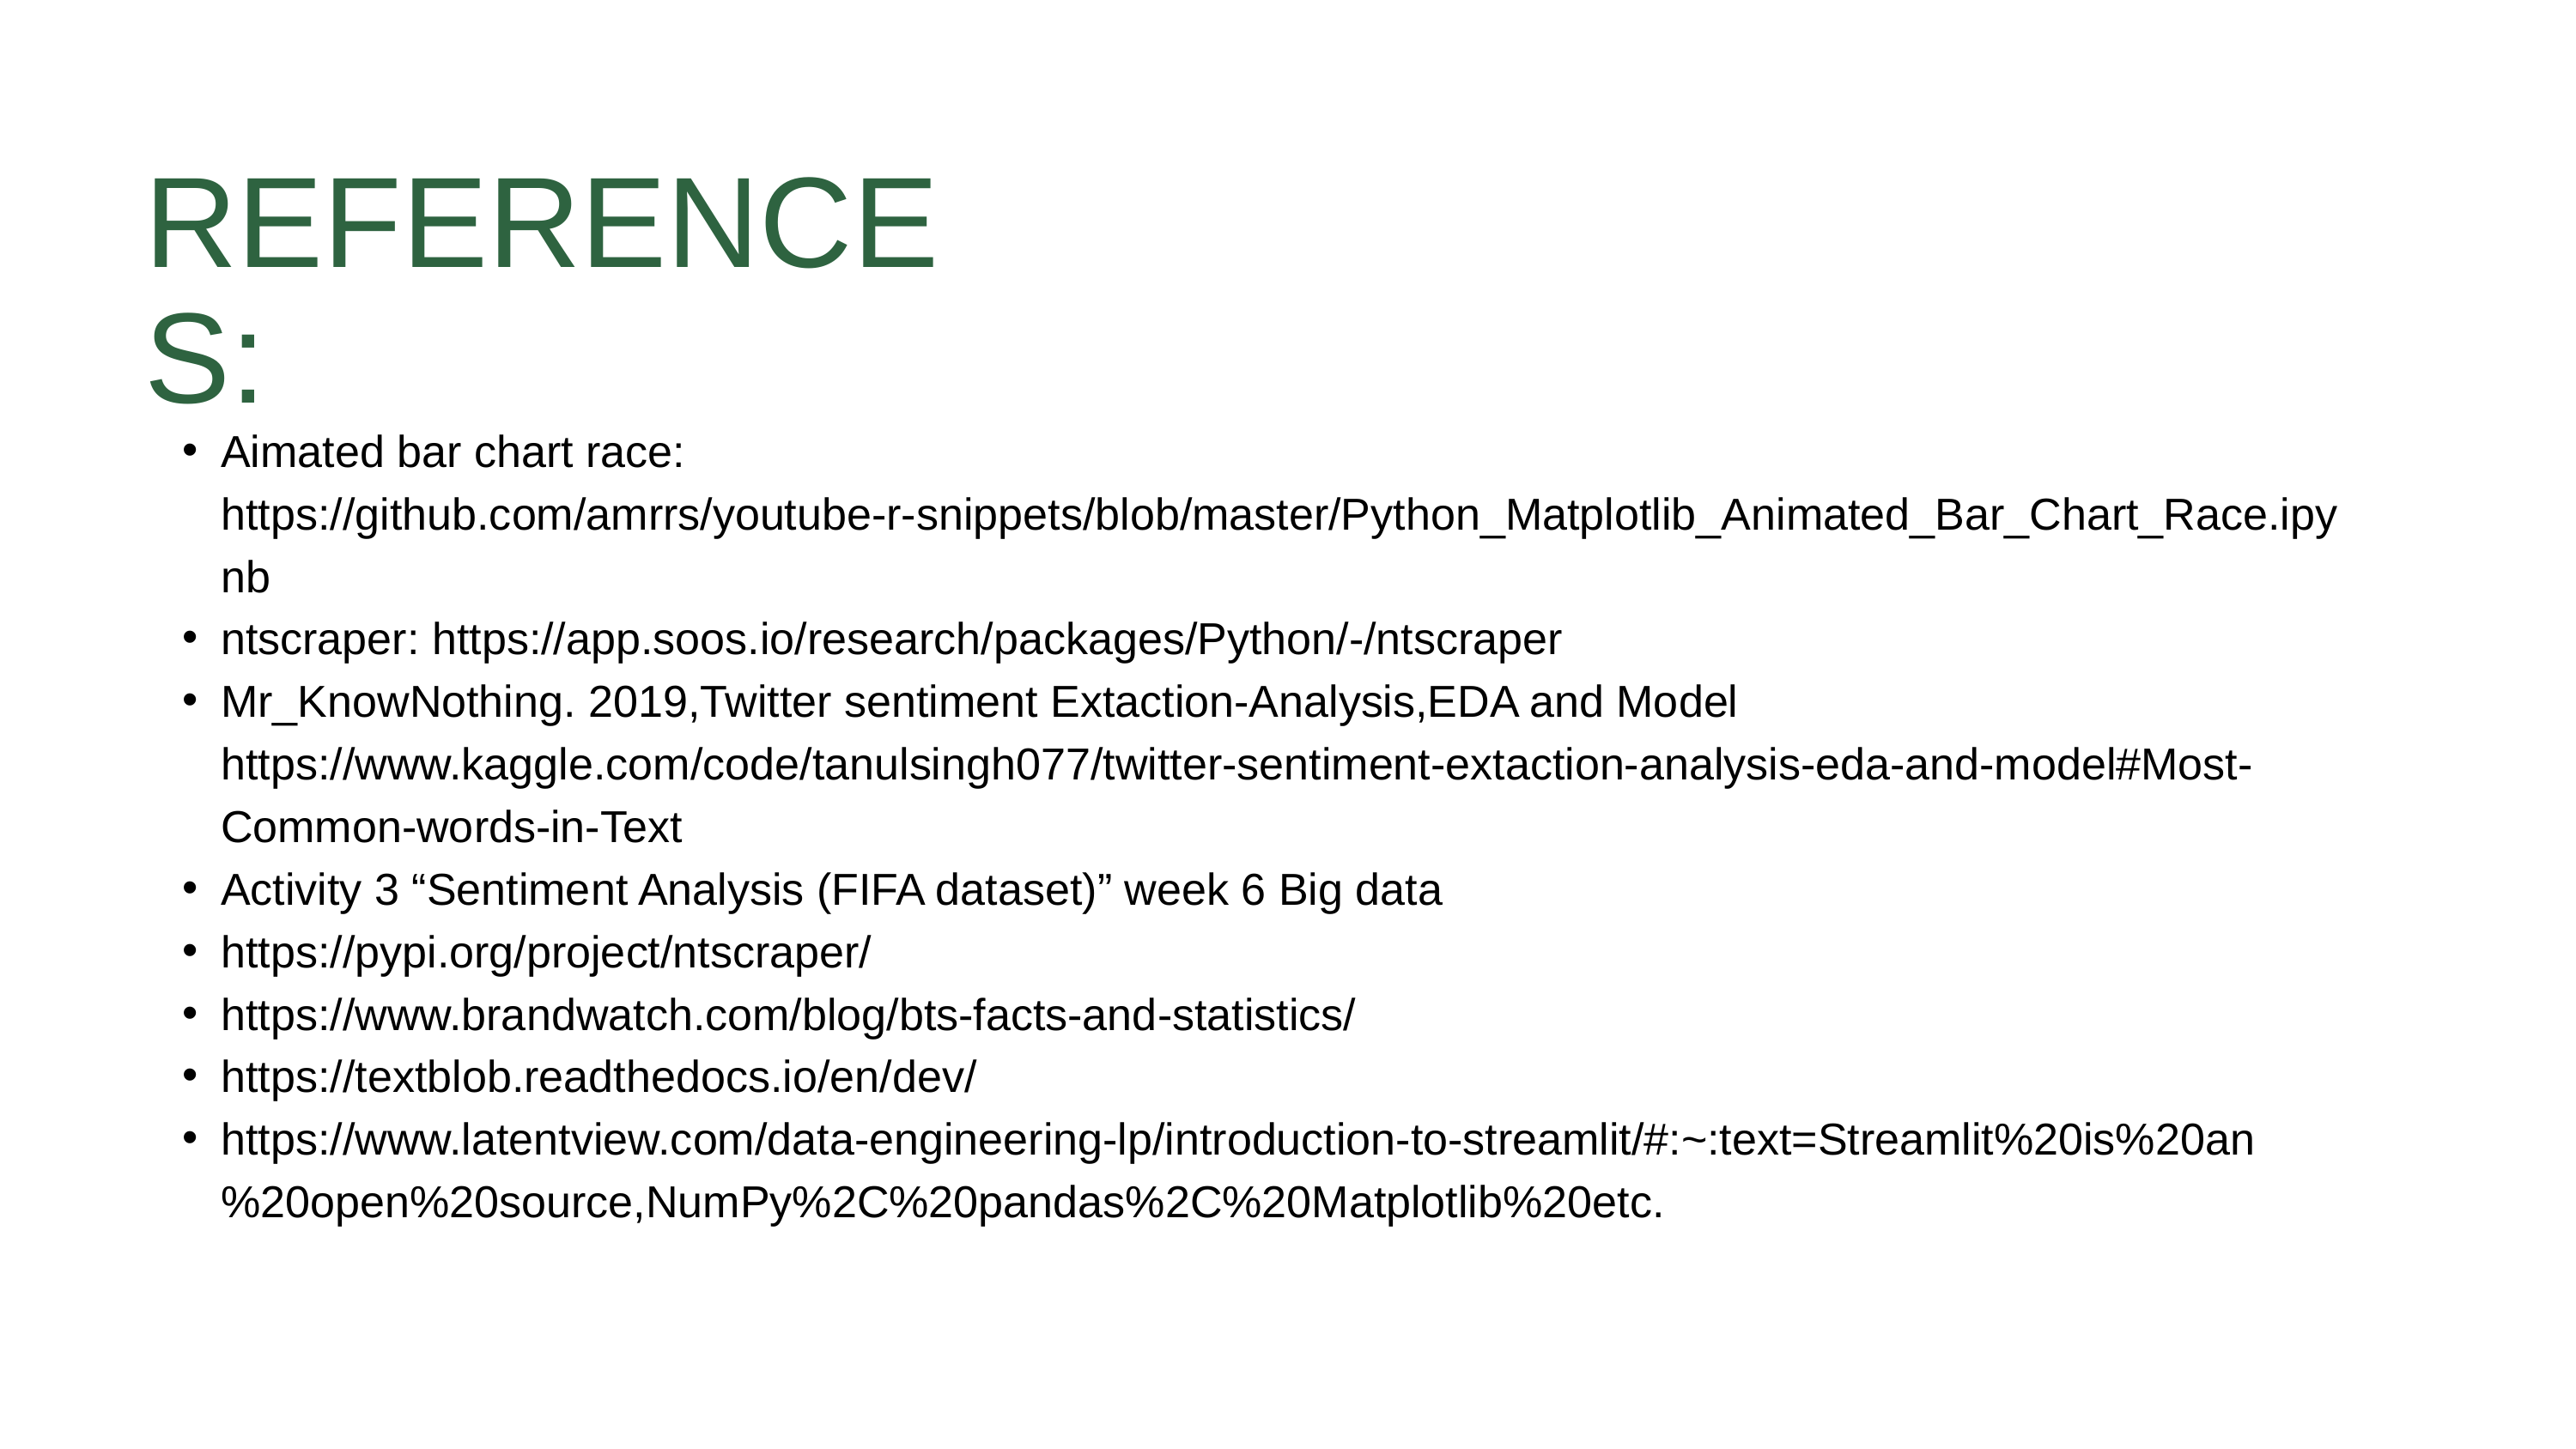

REFERENCES:
Aimated bar chart race: https://github.com/amrrs/youtube-r-snippets/blob/master/Python_Matplotlib_Animated_Bar_Chart_Race.ipynb
ntscraper: https://app.soos.io/research/packages/Python/-/ntscraper
Mr_KnowNothing. 2019,Twitter sentiment Extaction-Analysis,EDA and Model https://www.kaggle.com/code/tanulsingh077/twitter-sentiment-extaction-analysis-eda-and-model#Most-Common-words-in-Text
Activity 3 “Sentiment Analysis (FIFA dataset)” week 6 Big data
https://pypi.org/project/ntscraper/
https://www.brandwatch.com/blog/bts-facts-and-statistics/
https://textblob.readthedocs.io/en/dev/
https://www.latentview.com/data-engineering-lp/introduction-to-streamlit/#:~:text=Streamlit%20is%20an%20open%20source,NumPy%2C%20pandas%2C%20Matplotlib%20etc.